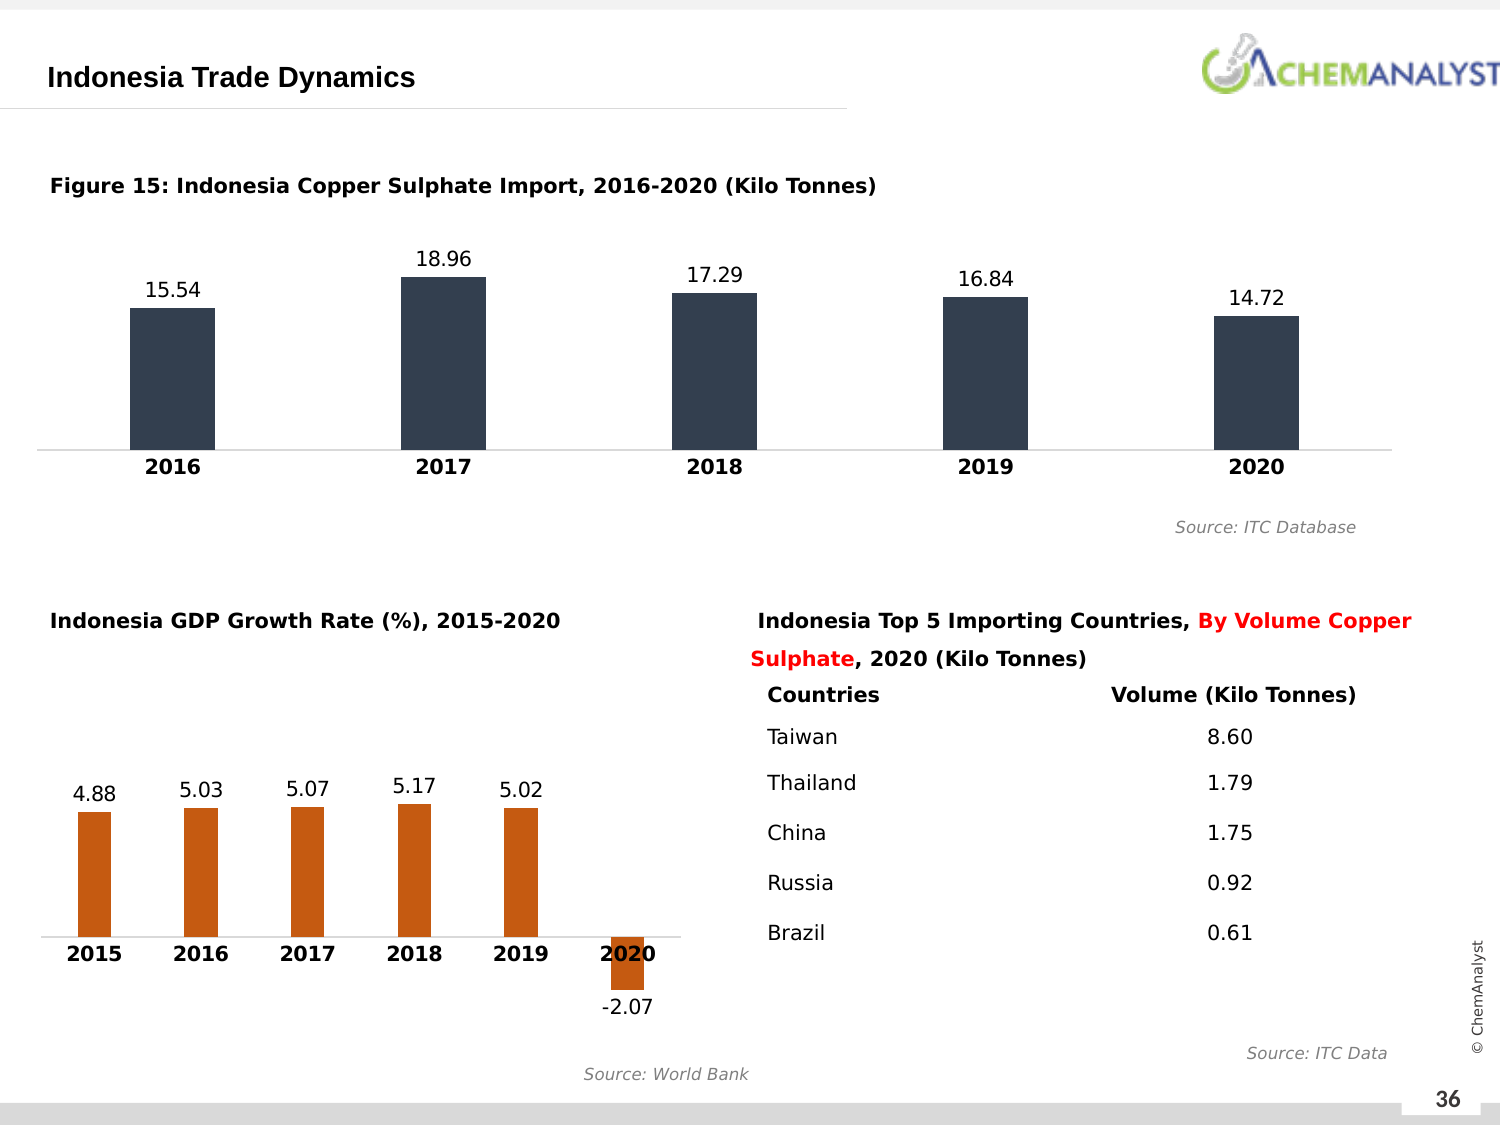

Indonesia Trade Dynamics
Figure 15: Indonesia Copper Sulphate Import, 2016-2020 (Kilo Tonnes)

### Chart

| Category | Import |
|---|---|
| 2016 | 15.54 |
| 2017 | 18.96 |
| 2018 | 17.29 |
| 2019 | 16.84 |
| 2020 | 14.72 |
Source: ITC Database
Indonesia GDP Growth Rate (%), 2015-2020
 Indonesia Top 5 Importing Countries, By Volume Copper Sulphate, 2020 (Kilo Tonnes)

| Countries | Volume (Kilo Tonnes) |
| --- | --- |
| Taiwan | 8.60 |
| Thailand | 1.79 |
| China | 1.75 |
| Russia | 0.92 |
| Brazil | 0.61 |
|  |  |

### Chart

| Category | Import |
|---|---|
| 2015 | 4.876322300221233 |
| 2016 | 5.033069182801768 |
| 2017 | 5.069785901349164 |
| 2018 | 5.174291539550239 |
| 2019 | 5.018159715082859 |
| 2020 | -2.069543499064366 |
Source: ITC Data
Source: World Bank